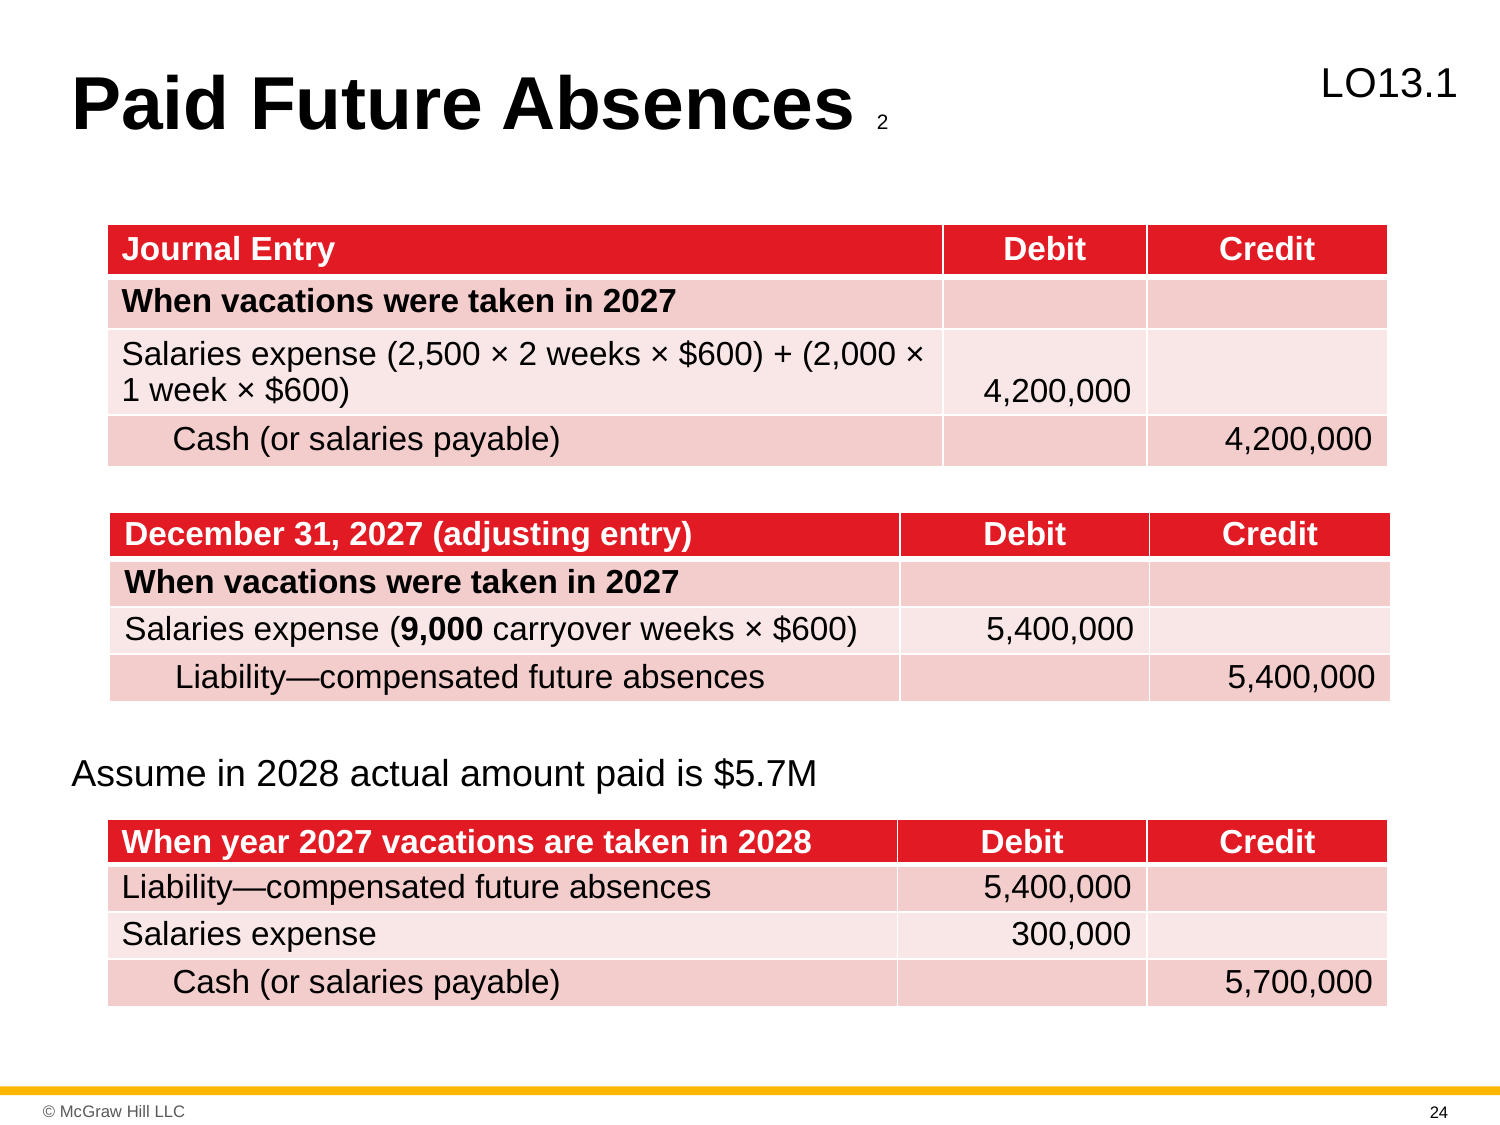

# Paid Future Absences 2
L O13.1
| Journal Entry | Debit | Credit |
| --- | --- | --- |
| When vacations were taken in 2027 |  |  |
| Salaries expense (2,500 × 2 weeks × $600) + (2,000 × 1 week × $600) | 4,200,000 |  |
| Cash (or salaries payable) |  | 4,200,000 |
| December 31, 2027 (adjusting entry) | Debit | Credit |
| --- | --- | --- |
| When vacations were taken in 2027 |  |  |
| Salaries expense (9,000 carryover weeks × $600) | 5,400,000 |  |
| Liability—compensated future absences |  | 5,400,000 |
Assume in 2028 actual amount paid is $5.7M
| When year 2027 vacations are taken in 2028 | Debit | Credit |
| --- | --- | --- |
| Liability—compensated future absences | 5,400,000 |  |
| Salaries expense | 300,000 |  |
| Cash (or salaries payable) |  | 5,700,000 |
24